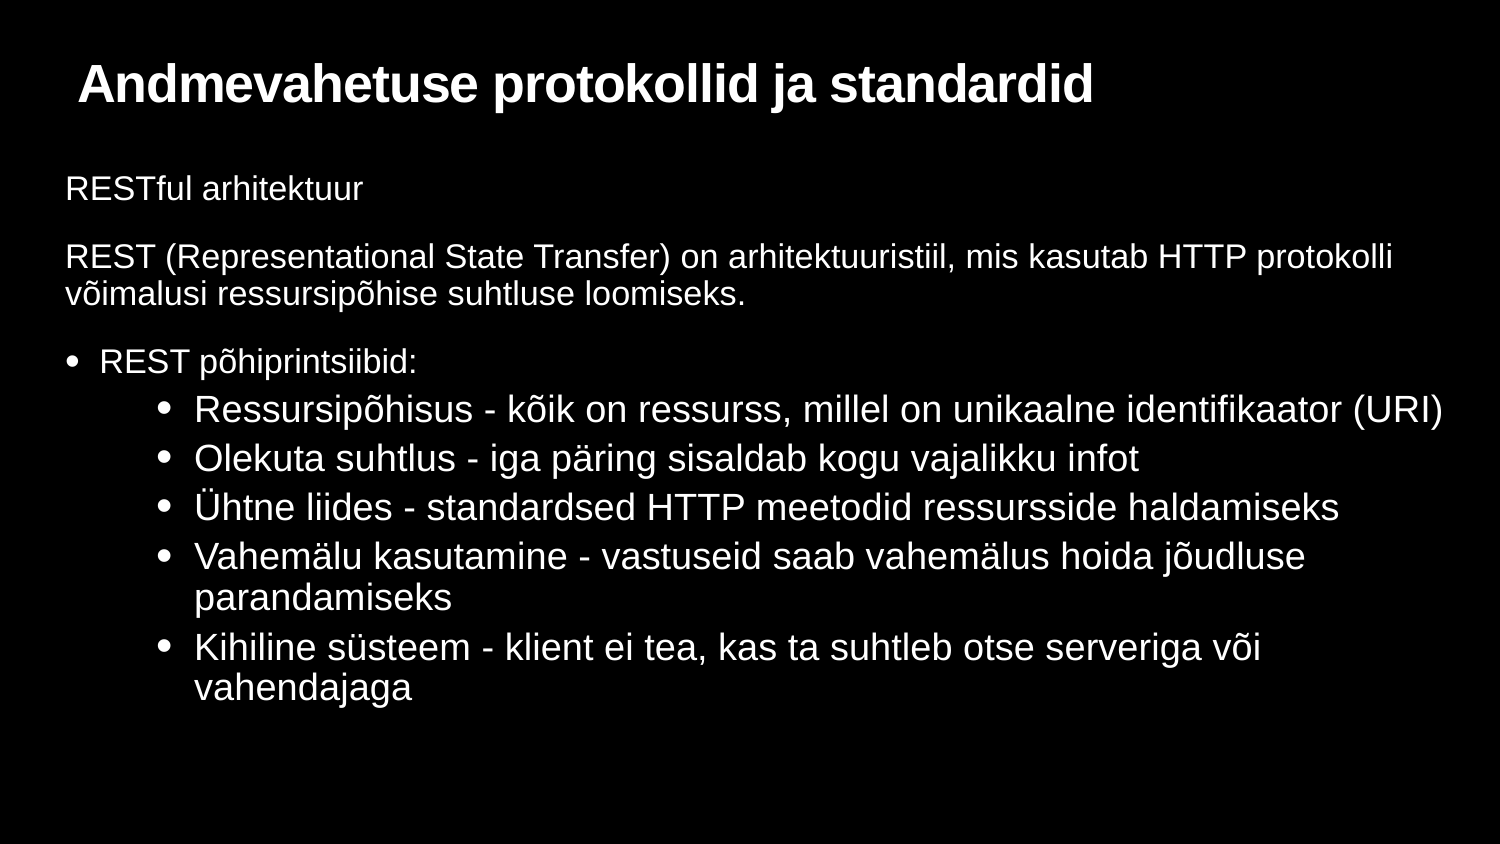

# Andmevahetuse protokollid ja standardid
RESTful arhitektuur
REST (Representational State Transfer) on arhitektuuristiil, mis kasutab HTTP protokolli võimalusi ressursipõhise suhtluse loomiseks.
REST põhiprintsiibid:
Ressursipõhisus - kõik on ressurss, millel on unikaalne identifikaator (URI)
Olekuta suhtlus - iga päring sisaldab kogu vajalikku infot
Ühtne liides - standardsed HTTP meetodid ressursside haldamiseks
Vahemälu kasutamine - vastuseid saab vahemälus hoida jõudluse parandamiseks
Kihiline süsteem - klient ei tea, kas ta suhtleb otse serveriga või vahendajaga